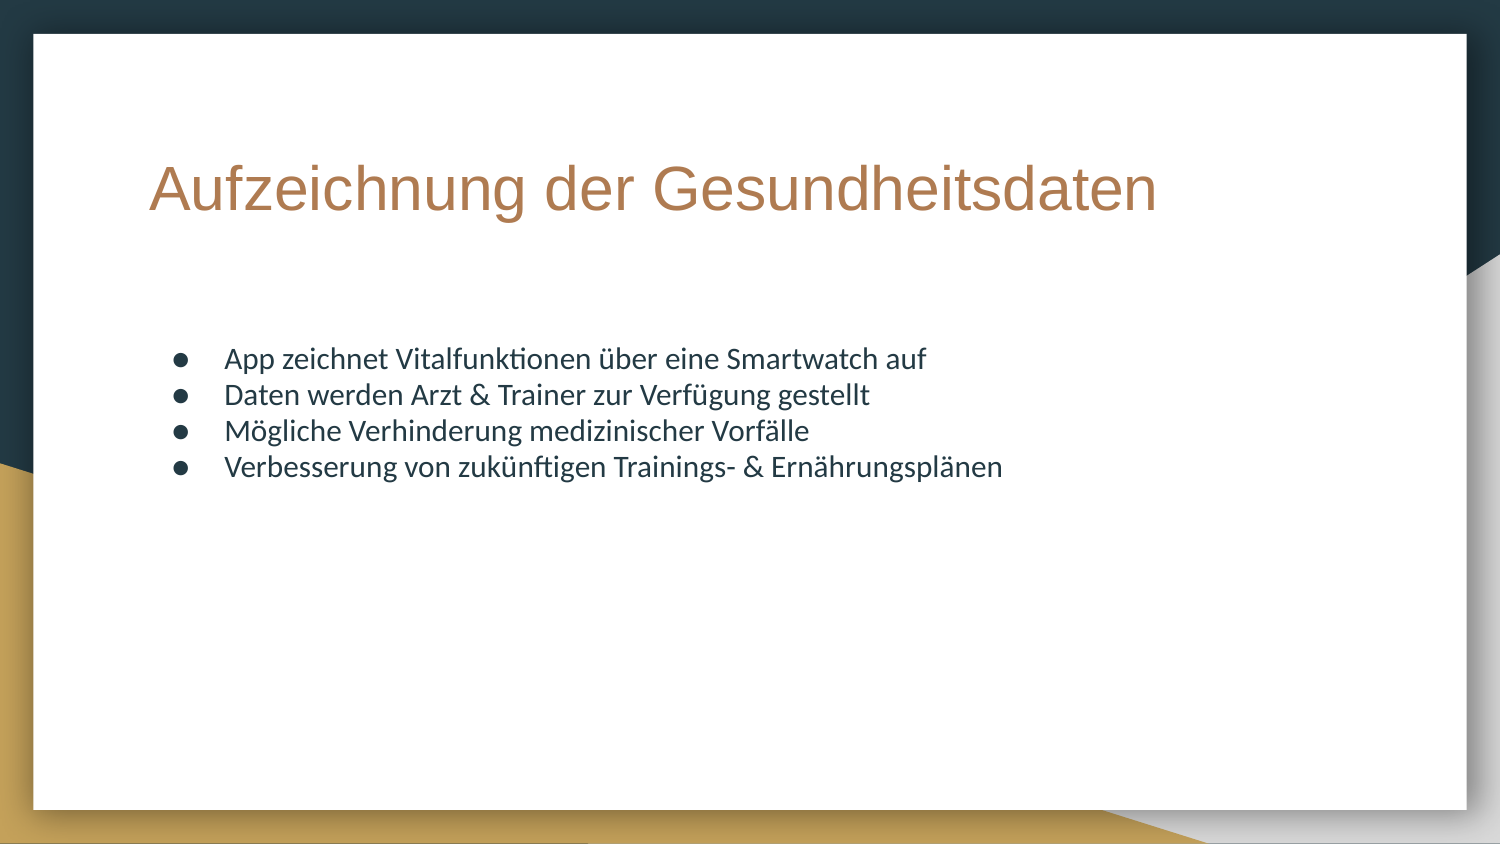

# Aufzeichnung der Gesundheitsdaten
App zeichnet Vitalfunktionen über eine Smartwatch auf
Daten werden Arzt & Trainer zur Verfügung gestellt
Mögliche Verhinderung medizinischer Vorfälle
Verbesserung von zukünftigen Trainings- & Ernährungsplänen